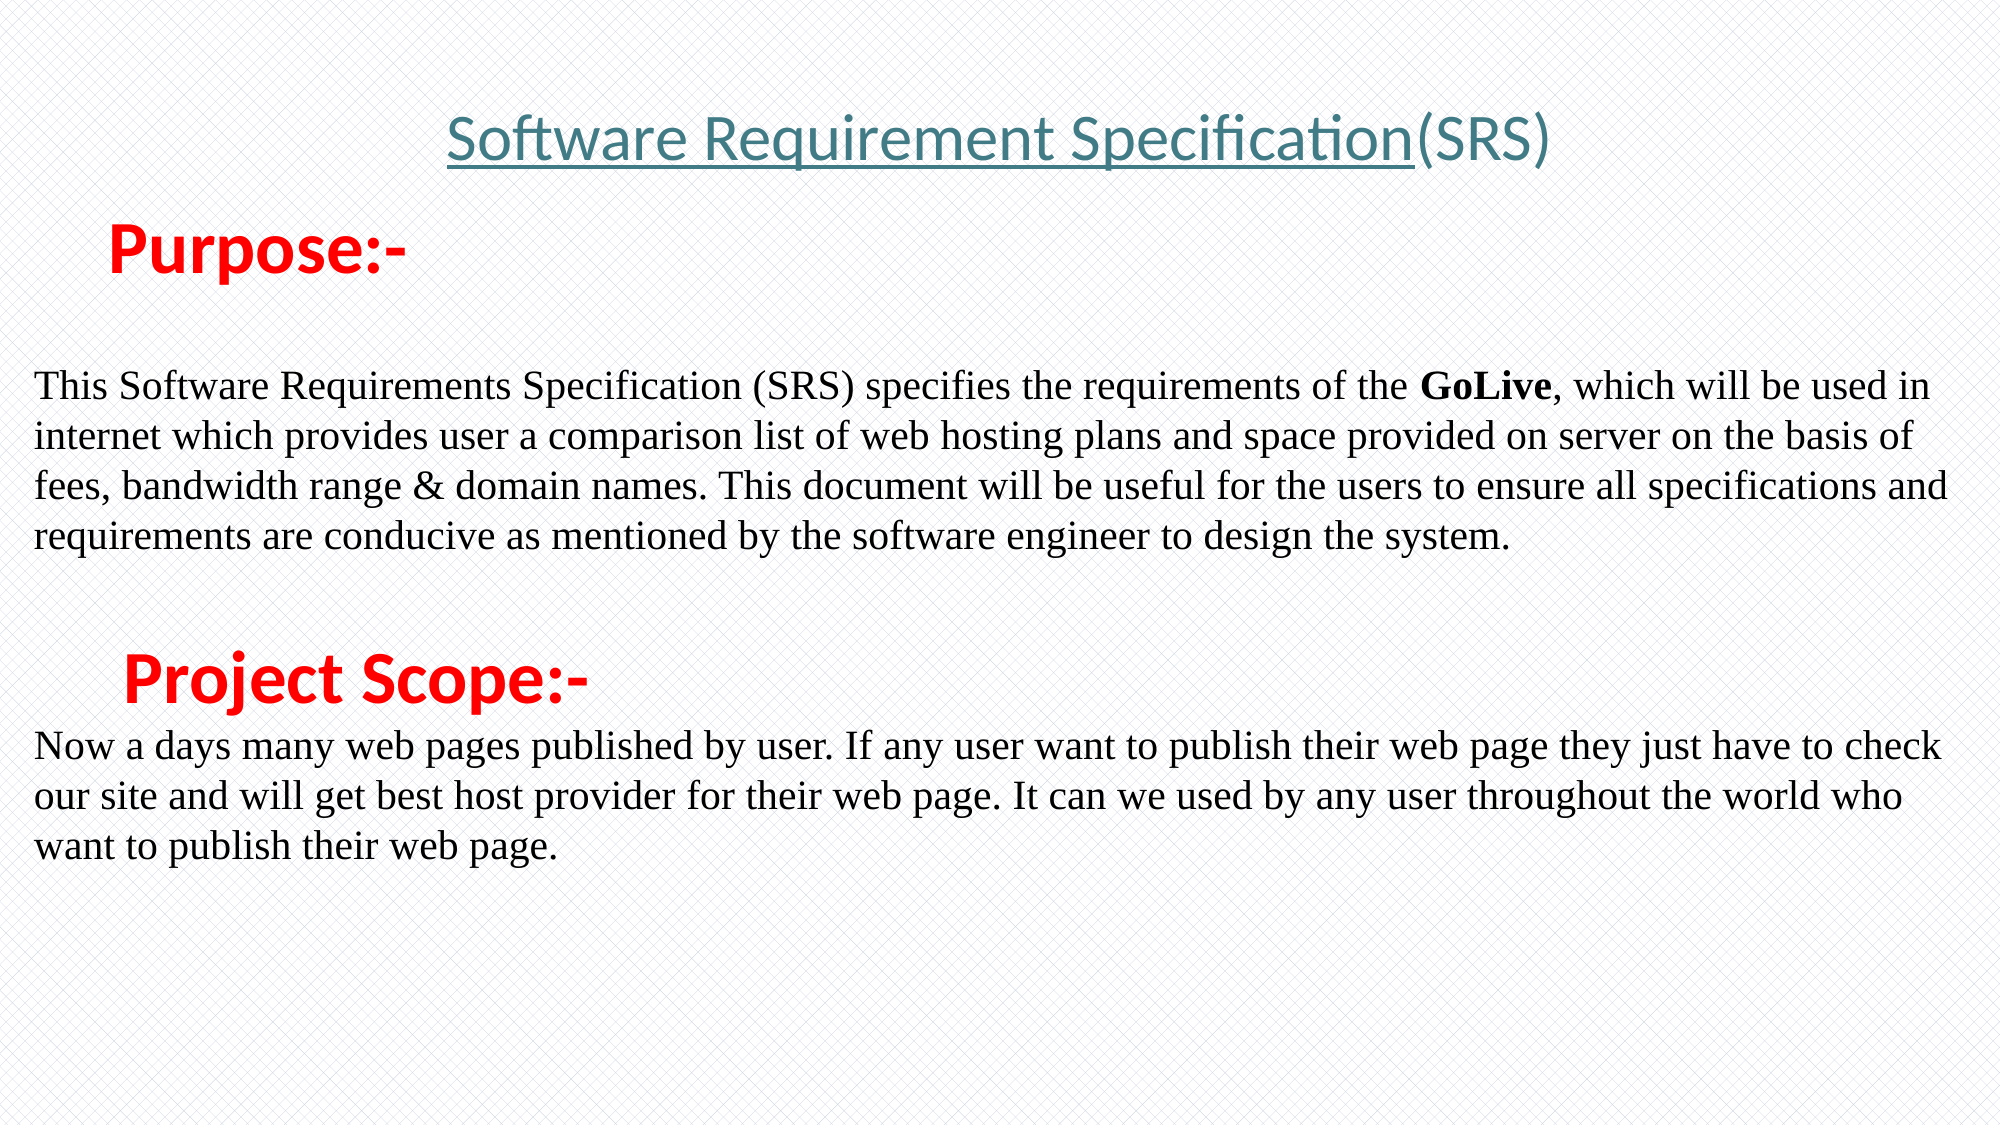

Software Requirement Specification(SRS)
Purpose:-

This Software Requirements Specification (SRS) specifies the requirements of the GoLive, which will be used in internet which provides user a comparison list of web hosting plans and space provided on server on the basis of fees, bandwidth range & domain names. This document will be useful for the users to ensure all specifications and requirements are conducive as mentioned by the software engineer to design the system.

 Project Scope:-
Now a days many web pages published by user. If any user want to publish their web page they just have to check our site and will get best host provider for their web page. It can we used by any user throughout the world who want to publish their web page.